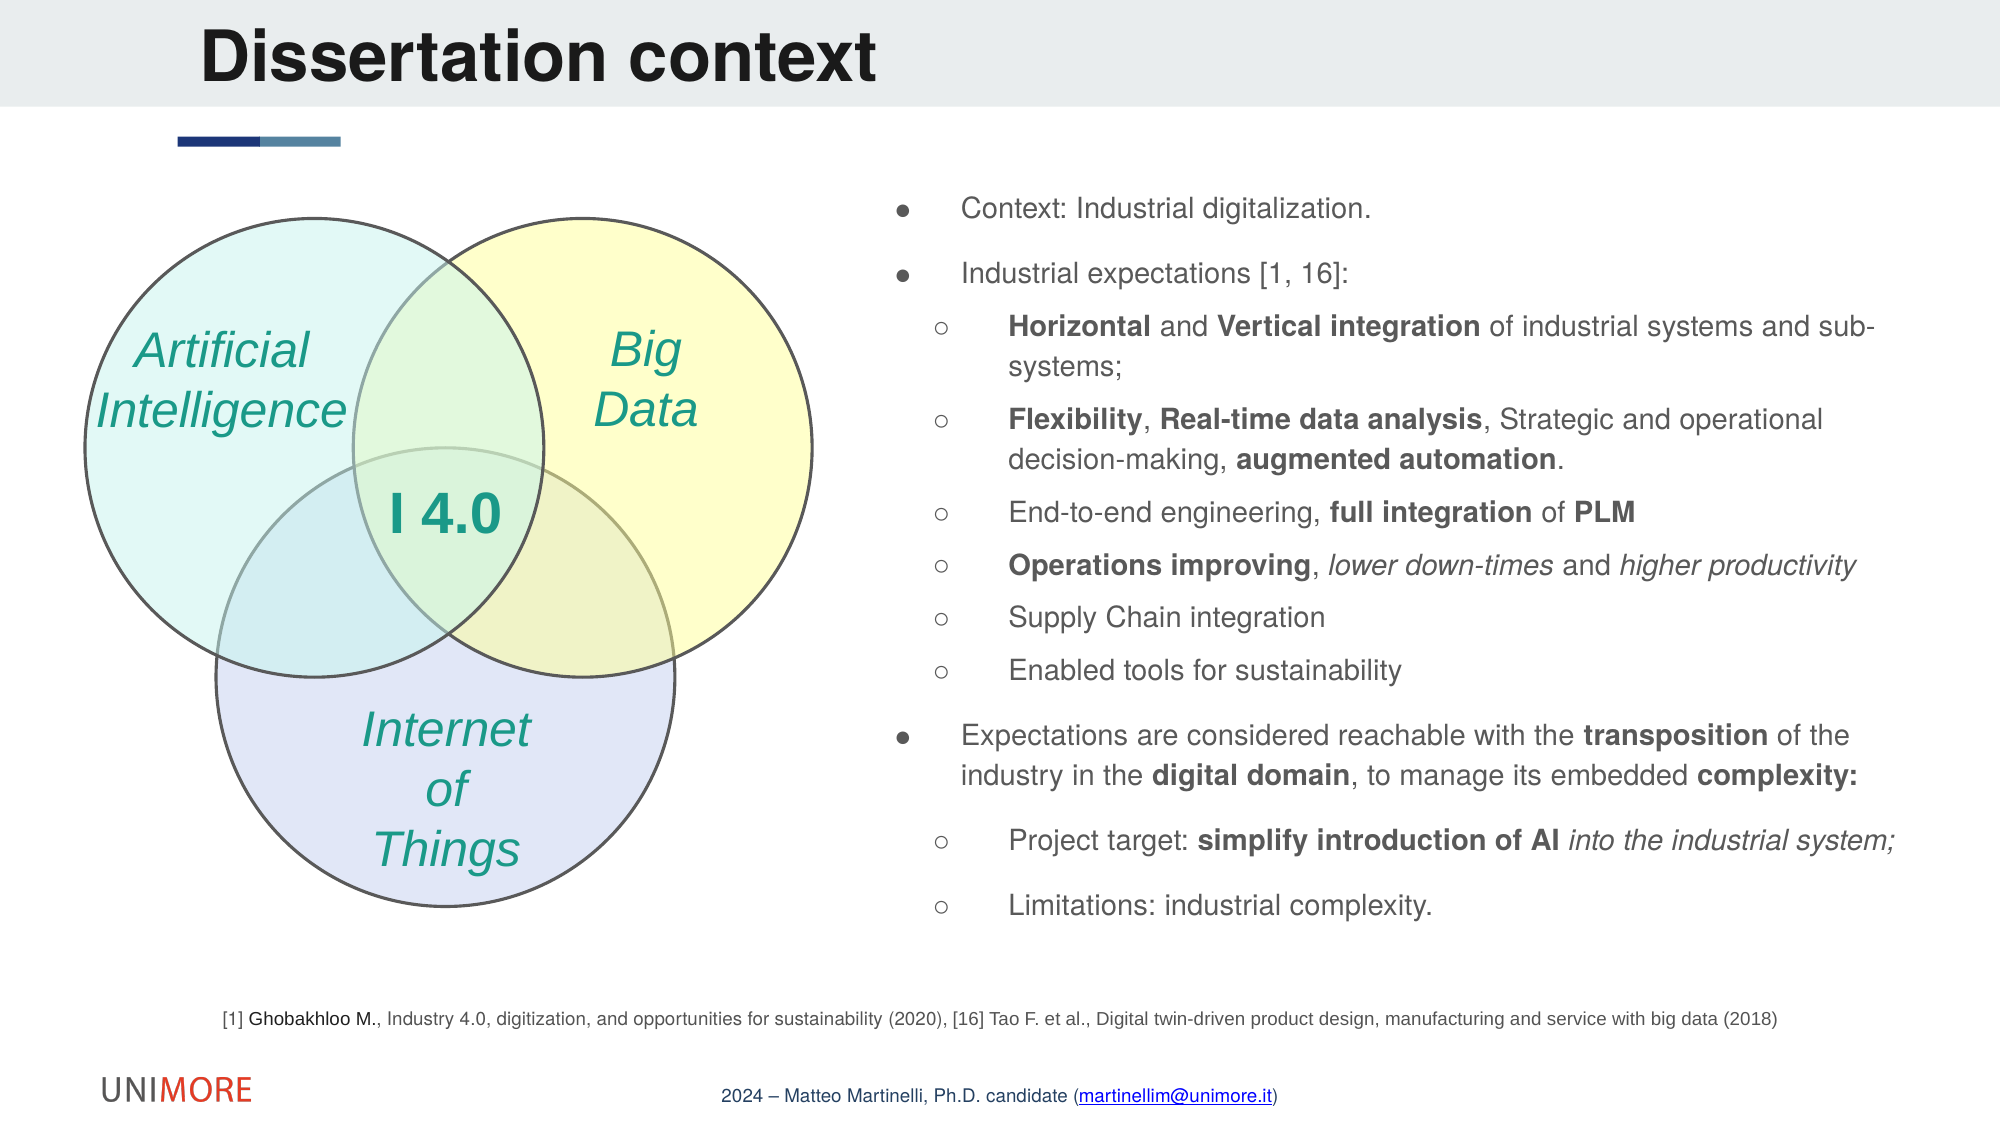

# Dissertation context
Context: Industrial digitalization.
Industrial expectations [1, 16]:
Horizontal and Vertical integration of industrial systems and sub-systems;
Flexibility, Real-time data analysis, Strategic and operational decision-making, augmented automation.
End-to-end engineering, full integration of PLM
Operations improving, lower down-times and higher productivity
Supply Chain integration
Enabled tools for sustainability
Expectations are considered reachable with the transposition of the industry in the digital domain, to manage its embedded complexity:
Project target: simplify introduction of AI into the industrial system;
Limitations: industrial complexity.

Big Data
Artificial Intelligence

I 4.0
Internet of Things
[1] Ghobakhloo M., Industry 4.0, digitization, and opportunities for sustainability (2020), [16] Tao F. et al., Digital twin-driven product design, manufacturing and service with big data (2018)